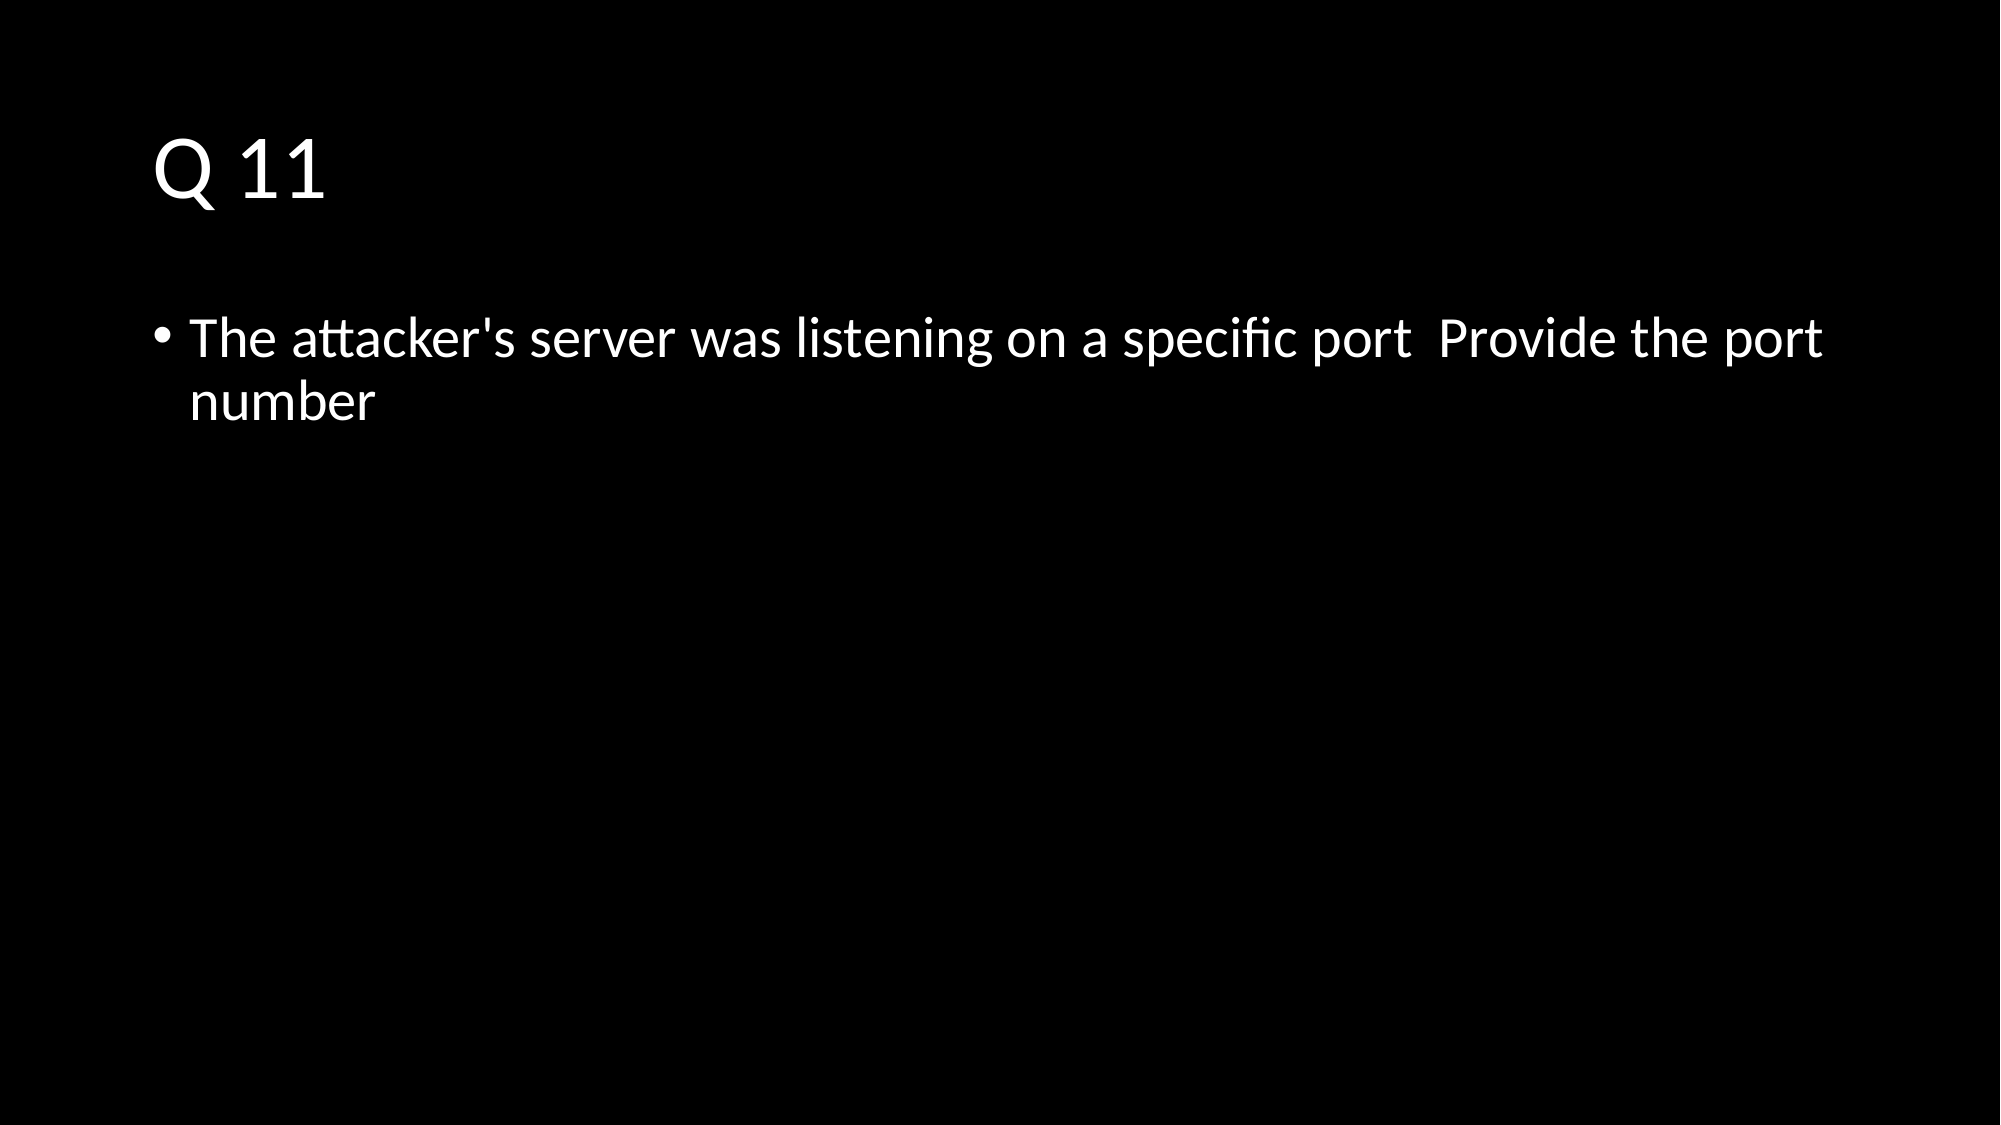

# Q 11
The attacker's server was listening on a specific port  Provide the port number